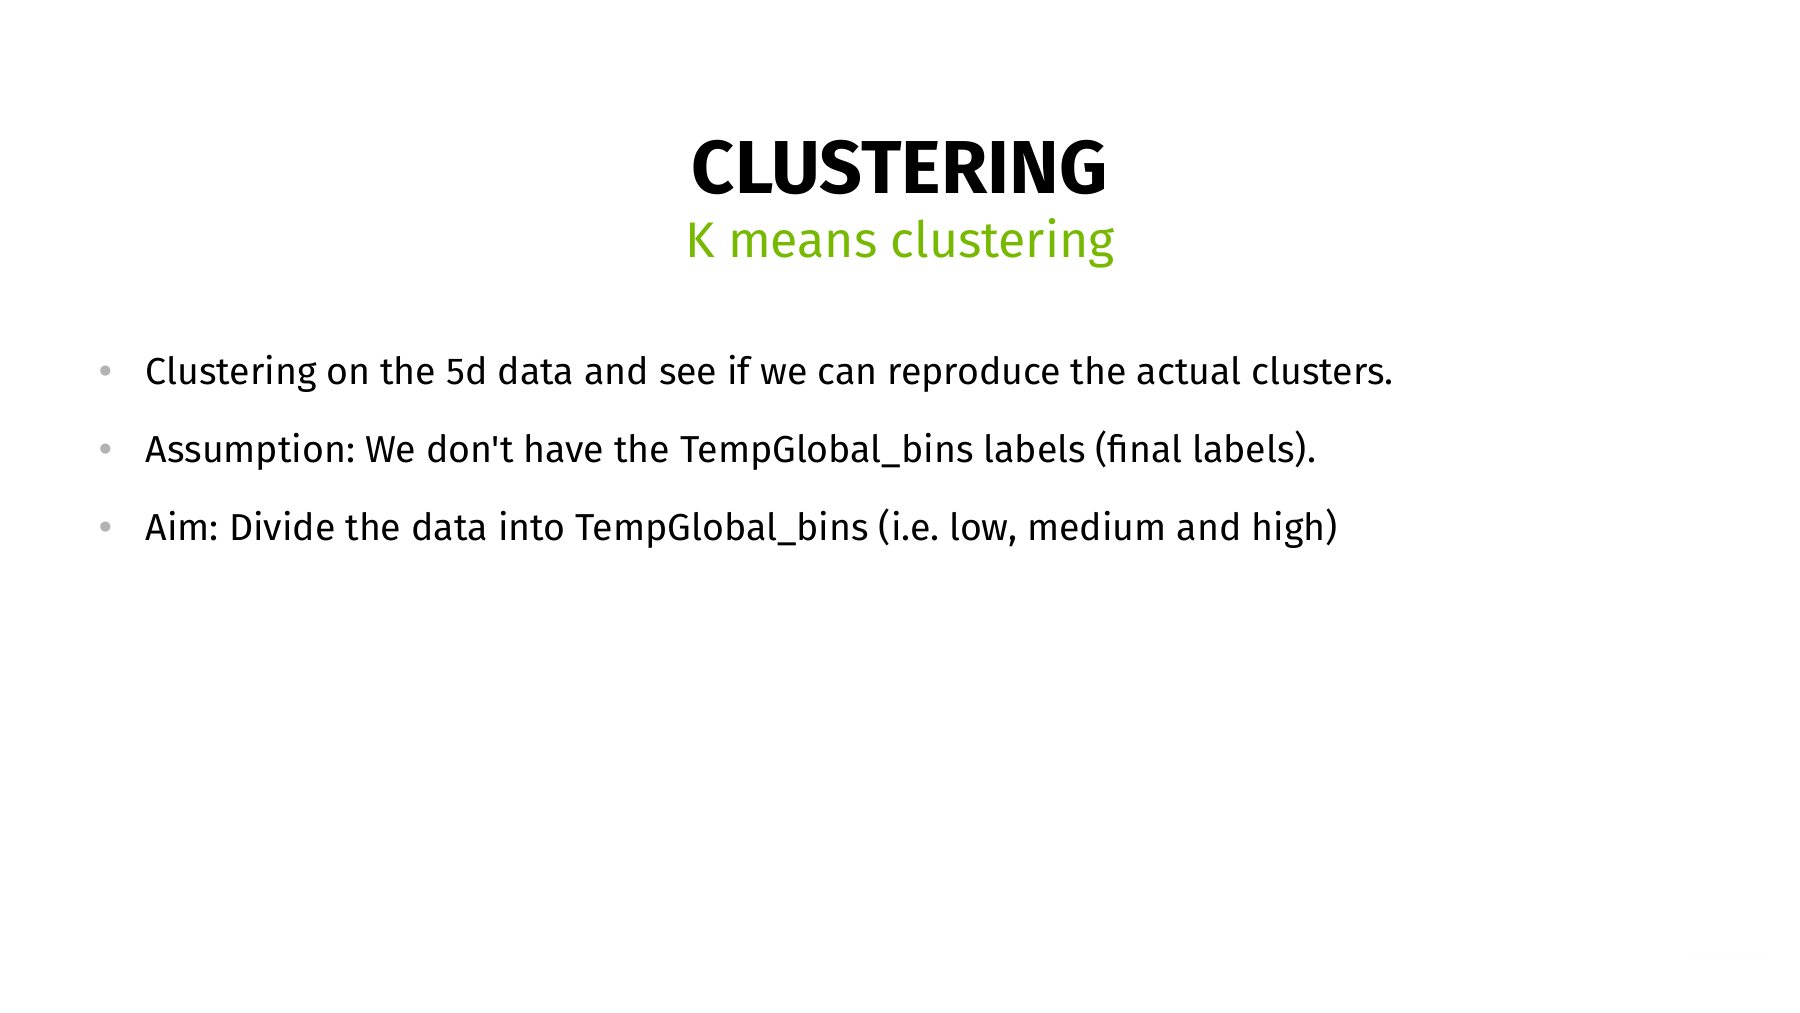

# clustering
K means clustering
Clustering on the 5d data and see if we can reproduce the actual clusters.
Assumption: We don't have the TempGlobal_bins labels (final labels).
Aim: Divide the data into TempGlobal_bins (i.e. low, medium and high)